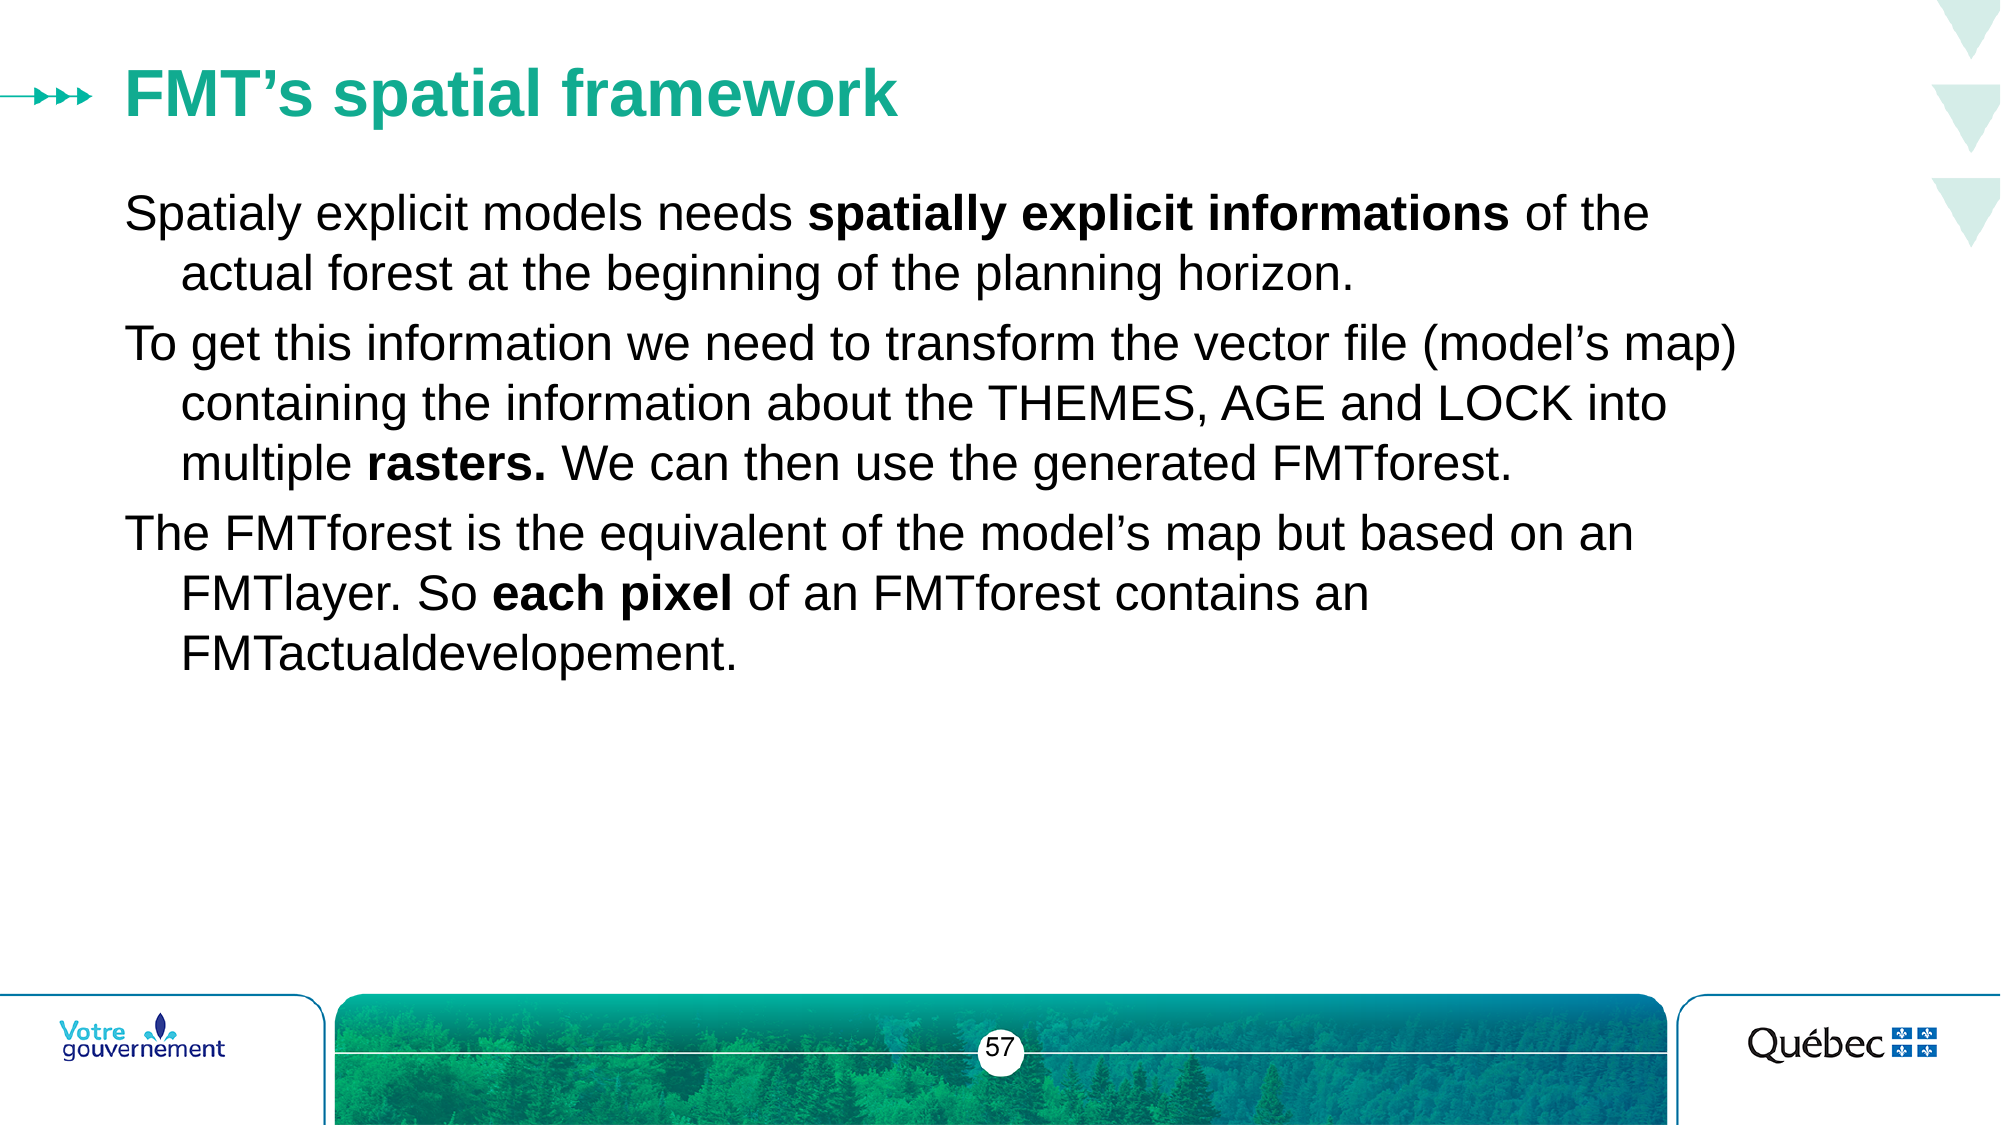

# FMT’s spatial framework
Spatialy explicit models needs spatially explicit informations of the actual forest at the beginning of the planning horizon.
To get this information we need to transform the vector file (model’s map) containing the information about the THEMES, AGE and LOCK into multiple rasters. We can then use the generated FMTforest.
The FMTforest is the equivalent of the model’s map but based on an FMTlayer. So each pixel of an FMTforest contains an FMTactualdevelopement.

57